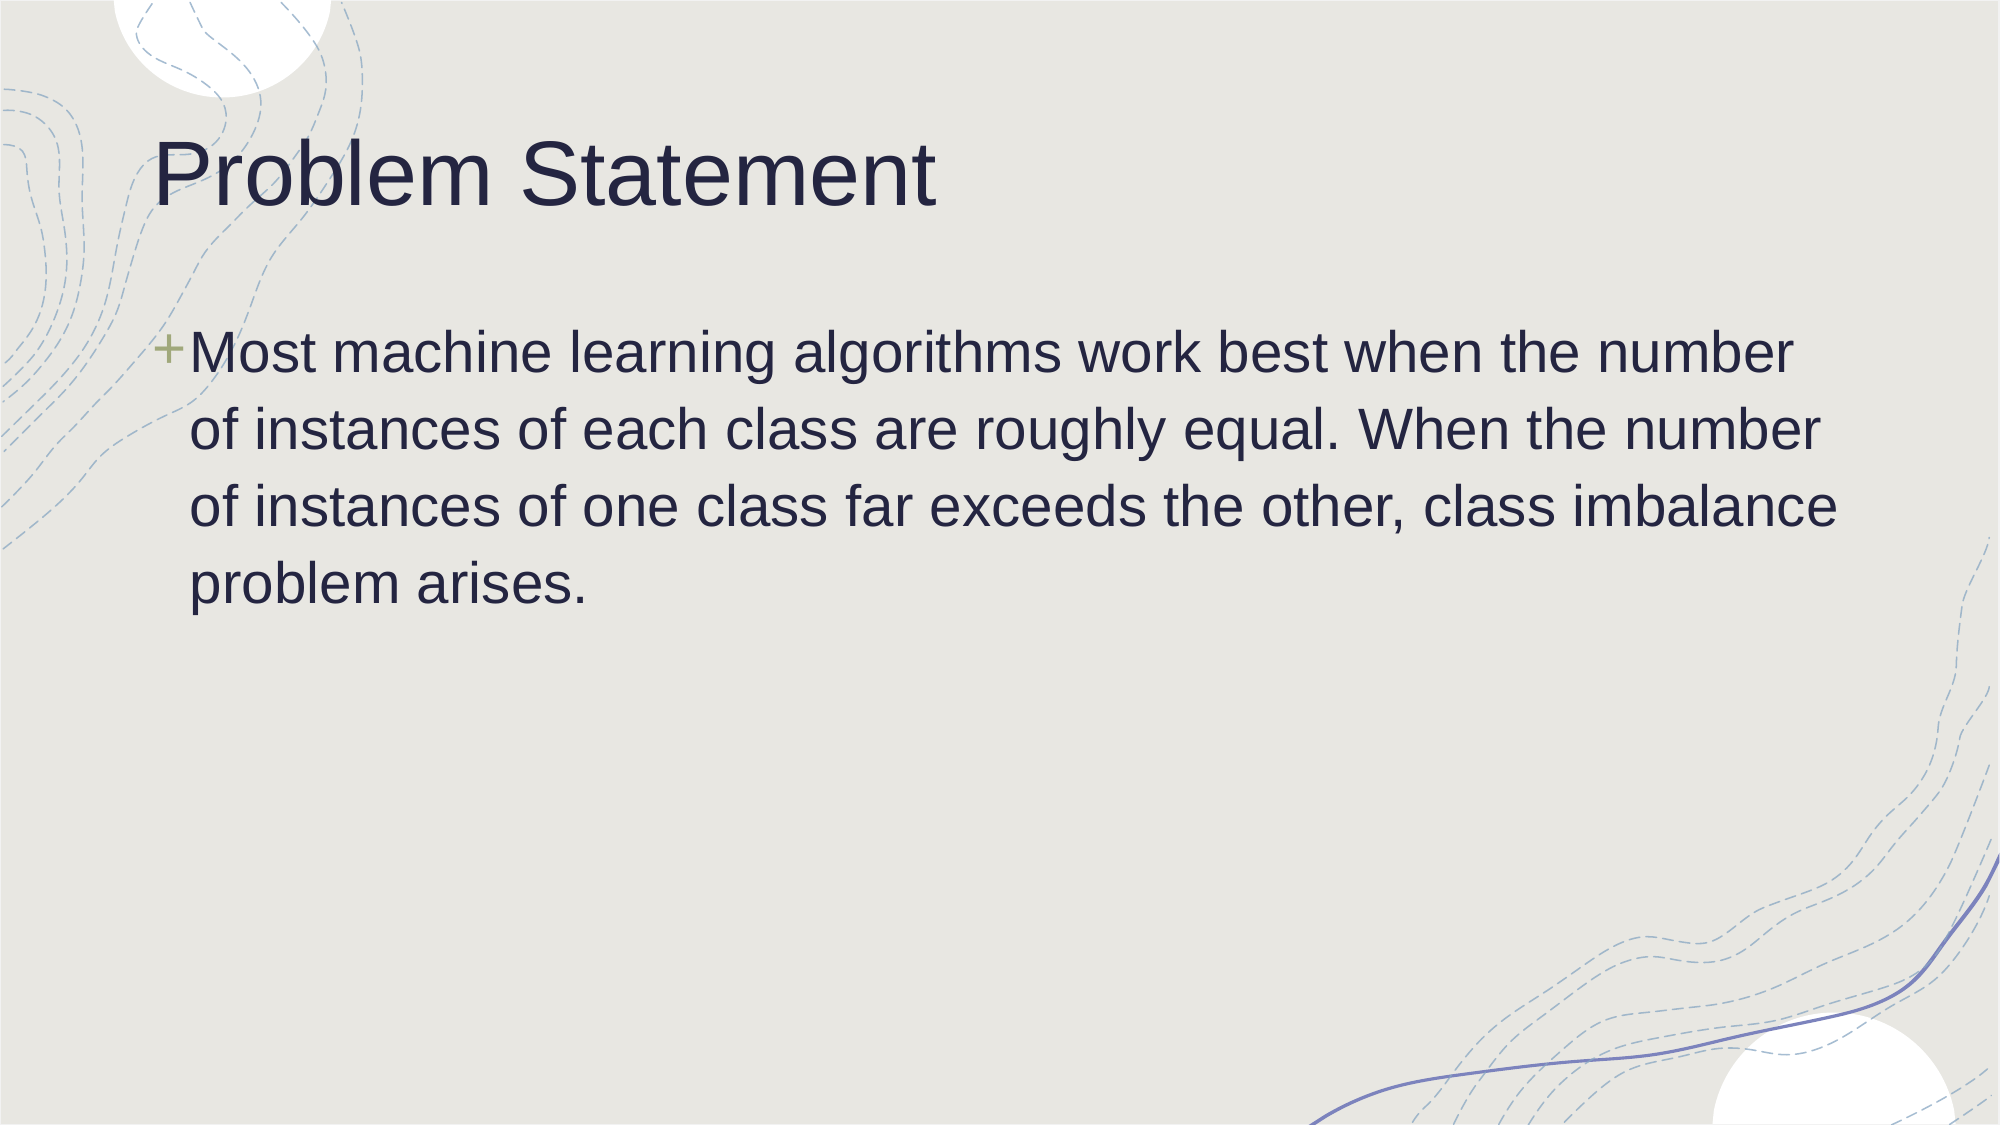

# Problem Statement
Most machine learning algorithms work best when the number of instances of each class are roughly equal. When the number of instances of one class far exceeds the other, class imbalance problem arises.